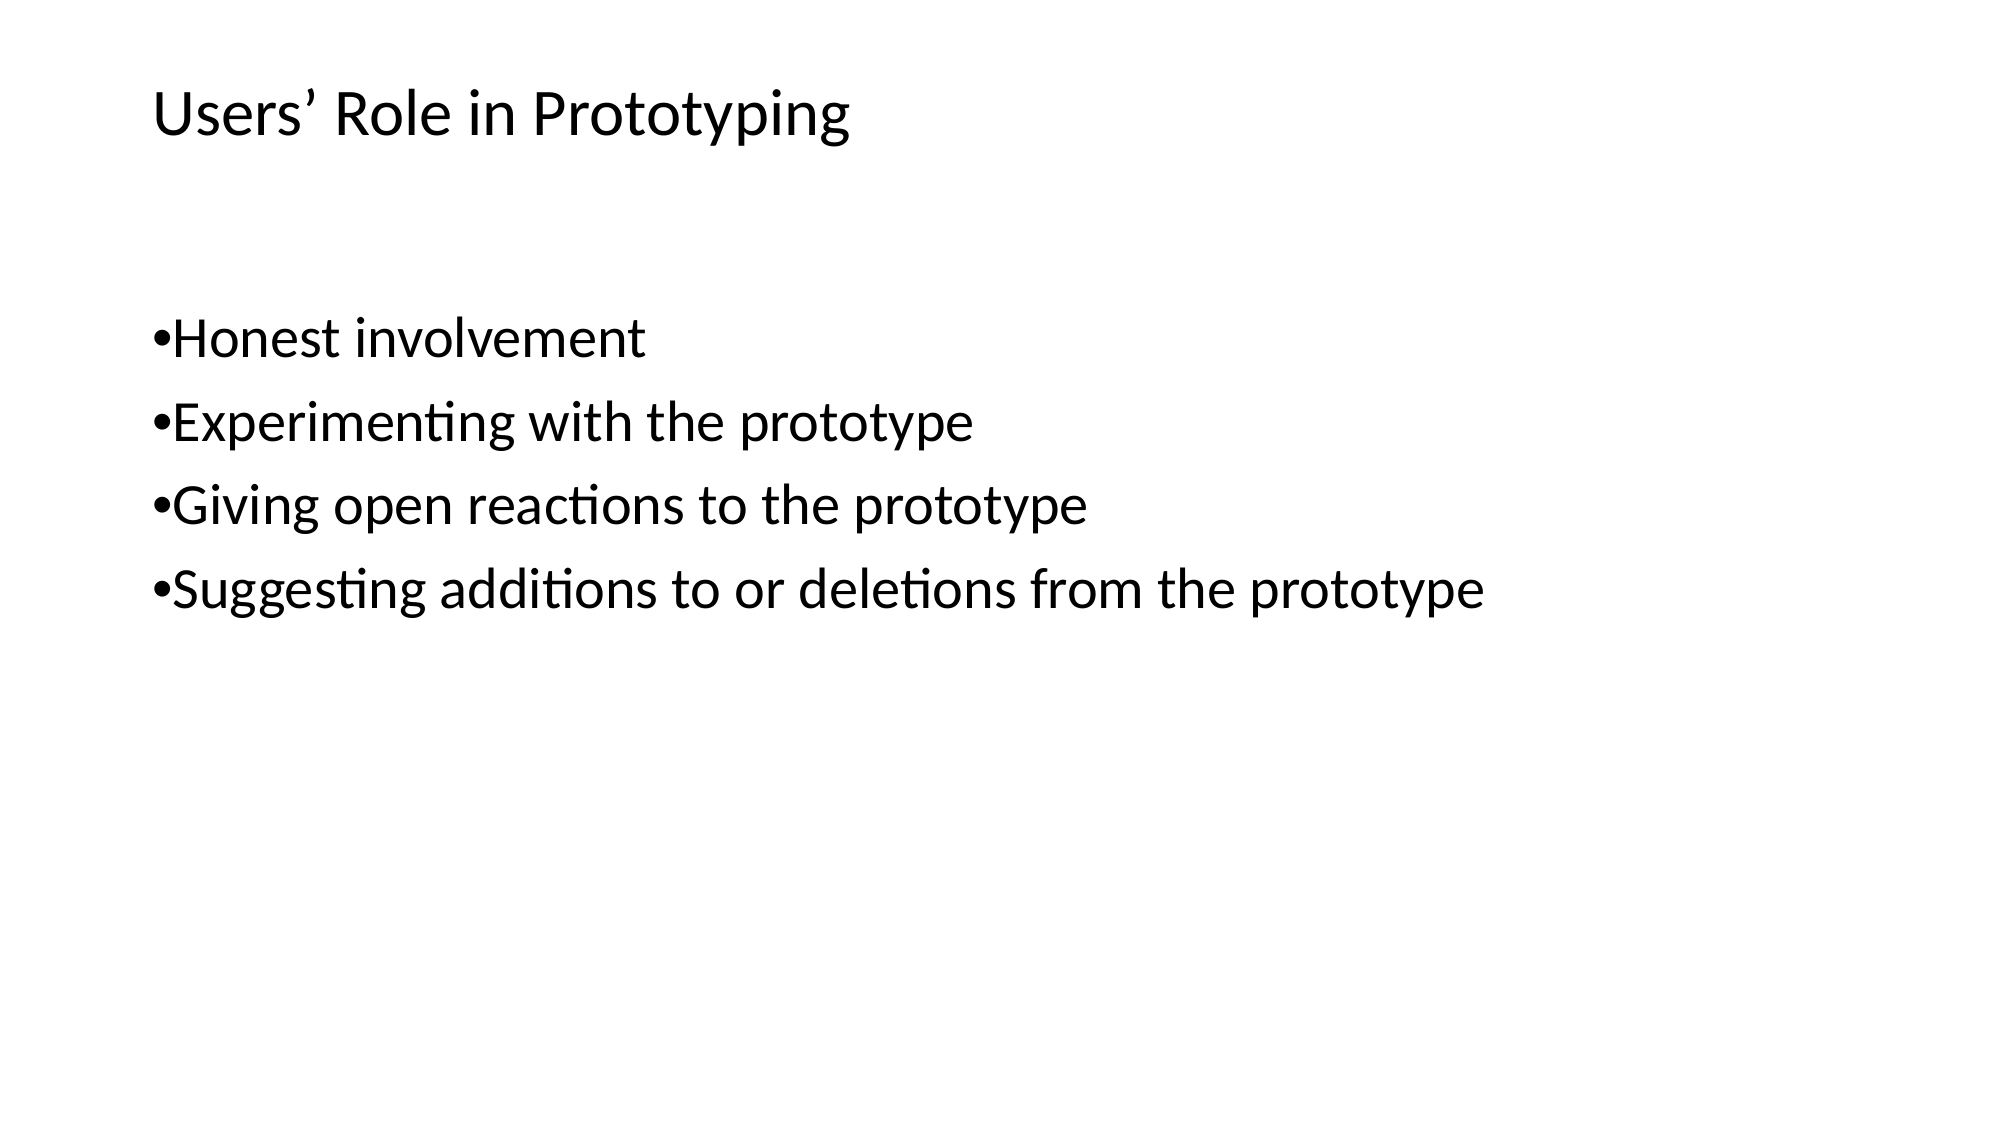

# Users’ Role in Prototyping
•Honest involvement
•Experimenting with the prototype
•Giving open reactions to the prototype
•Suggesting additions to or deletions from the prototype